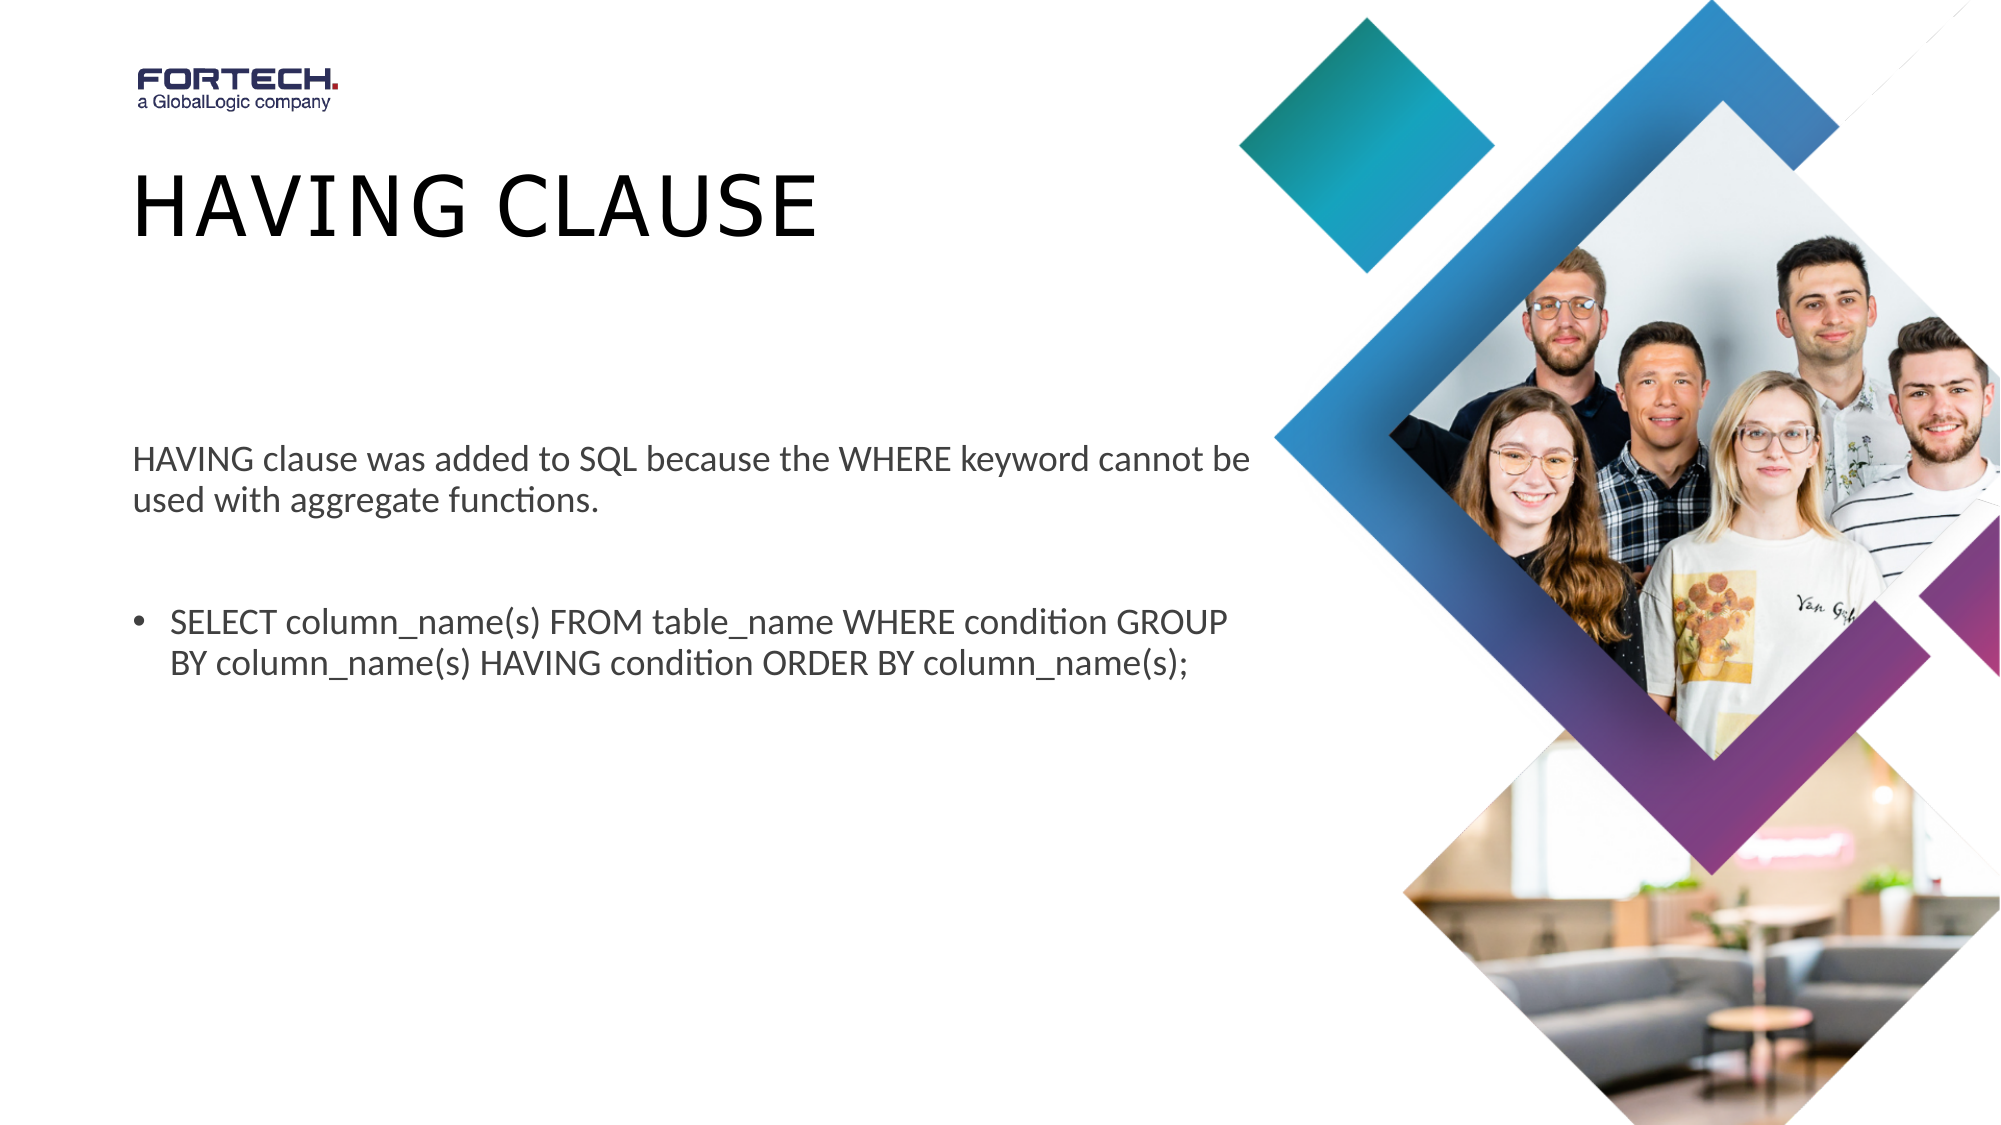

# HAVING CLAUSE
HAVING clause was added to SQL because the WHERE keyword cannot be used with aggregate functions.

SELECT column_name(s) FROM table_name WHERE condition GROUP BY column_name(s) HAVING condition ORDER BY column_name(s);